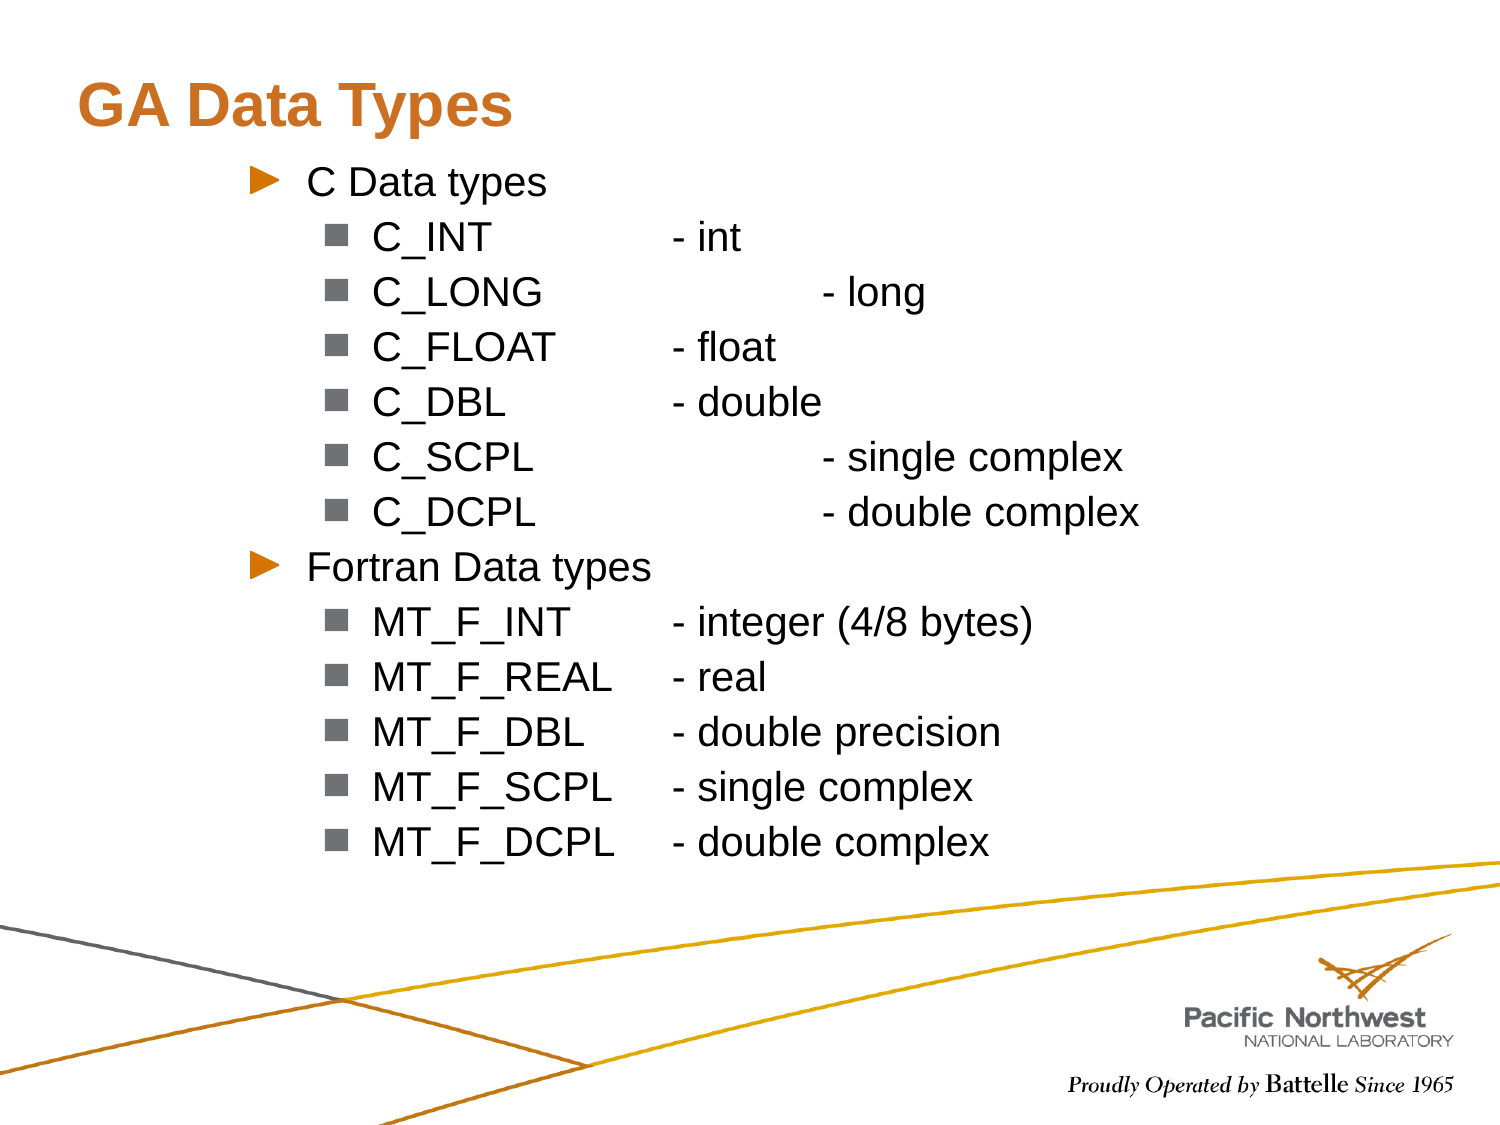

# GA Data Types
C Data types
C_INT		- int
C_LONG		- long
C_FLOAT	- float
C_DBL		- double
C_SCPL		- single complex
C_DCPL		- double complex
Fortran Data types
MT_F_INT	- integer (4/8 bytes)
MT_F_REAL	- real
MT_F_DBL	- double precision
MT_F_SCPL 	- single complex
MT_F_DCPL	- double complex